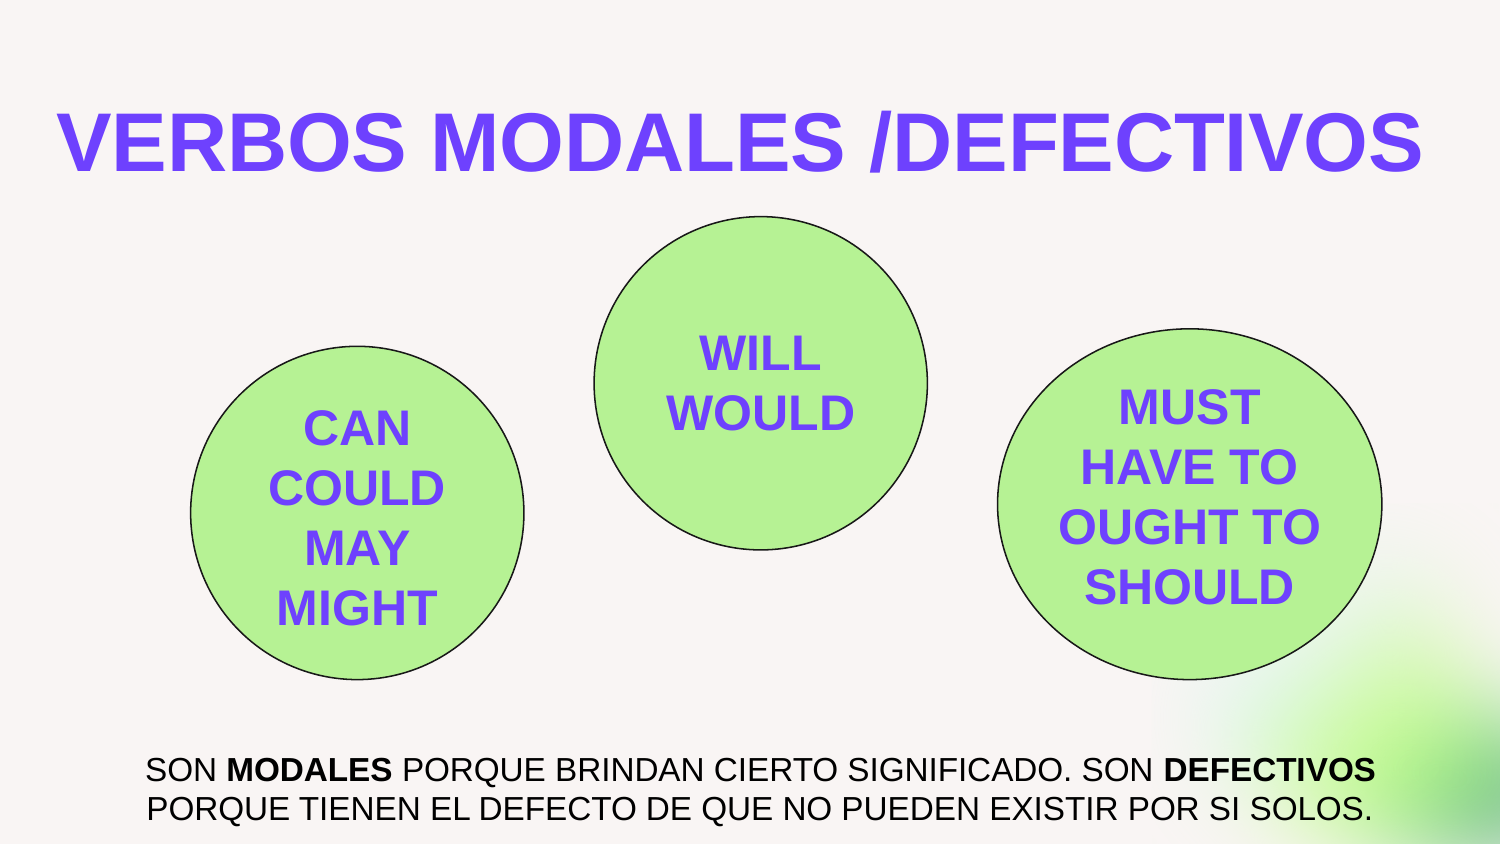

# VERBOS MODALES /DEFECTIVOS

WILL
WOULD

CAN
COULD
MAY
MIGHT

MUST
HAVE TO
OUGHT TO
SHOULD
SON MODALES PORQUE BRINDAN CIERTO SIGNIFICADO. SON DEFECTIVOS PORQUE TIENEN EL DEFECTO DE QUE NO PUEDEN EXISTIR POR SI SOLOS.